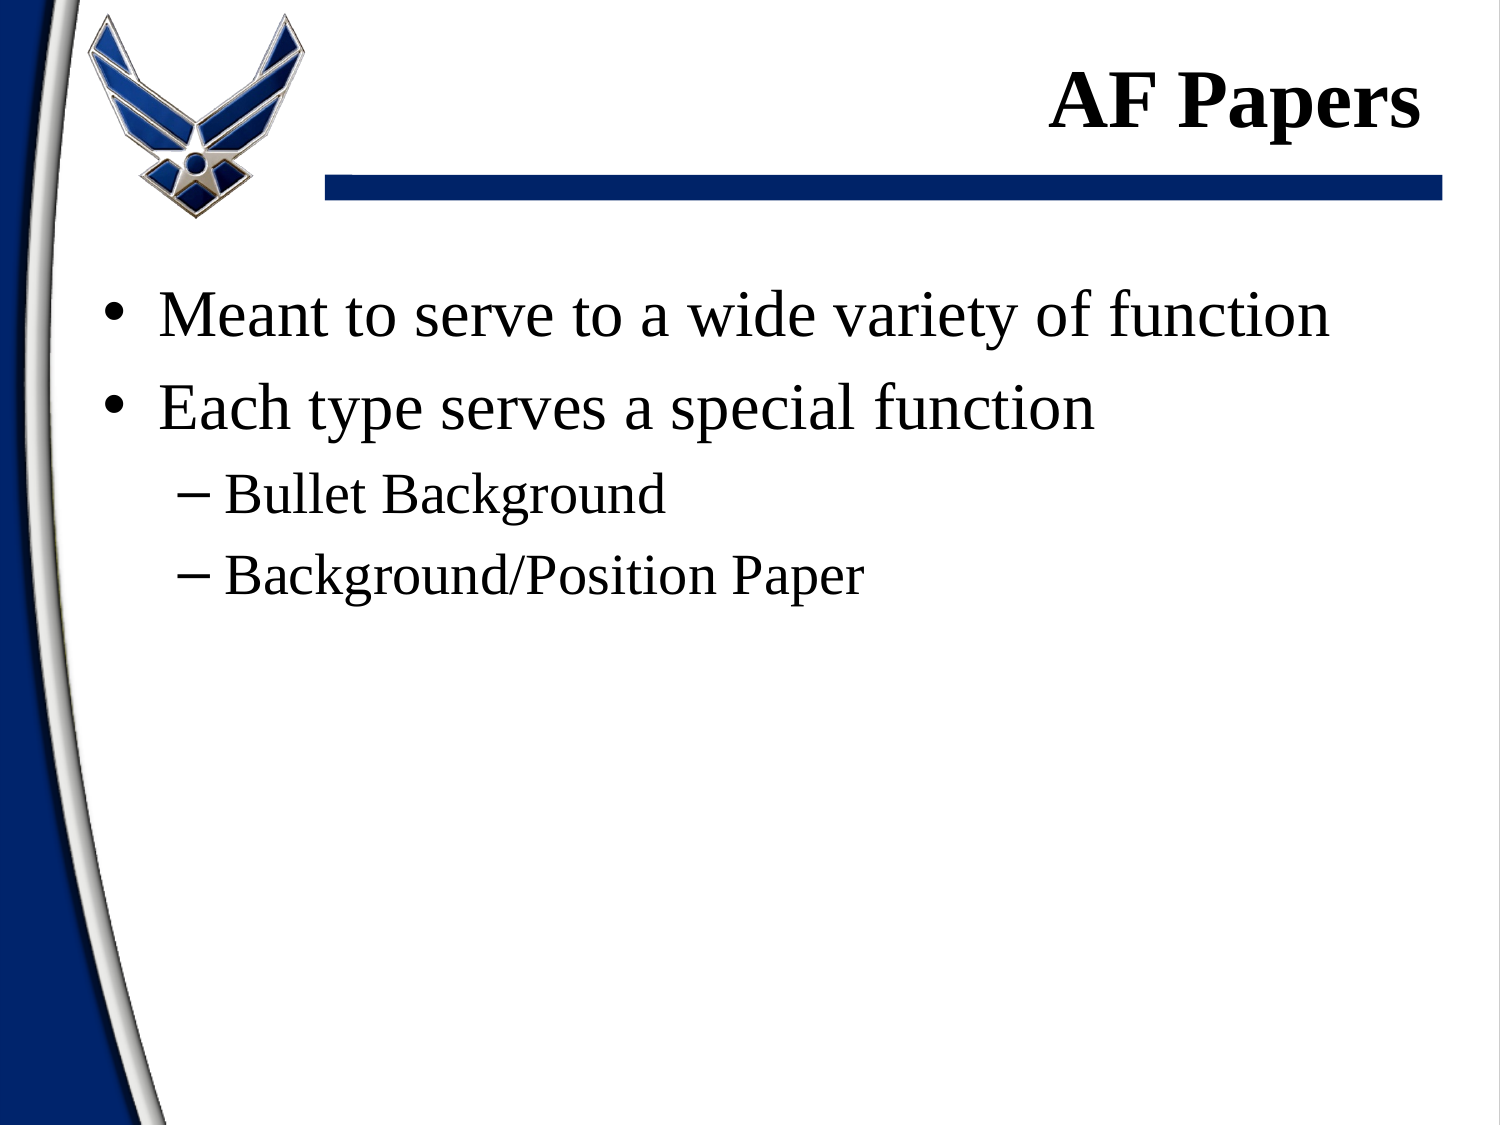

# AF Papers
Meant to serve to a wide variety of function
Each type serves a special function
Bullet Background
Background/Position Paper